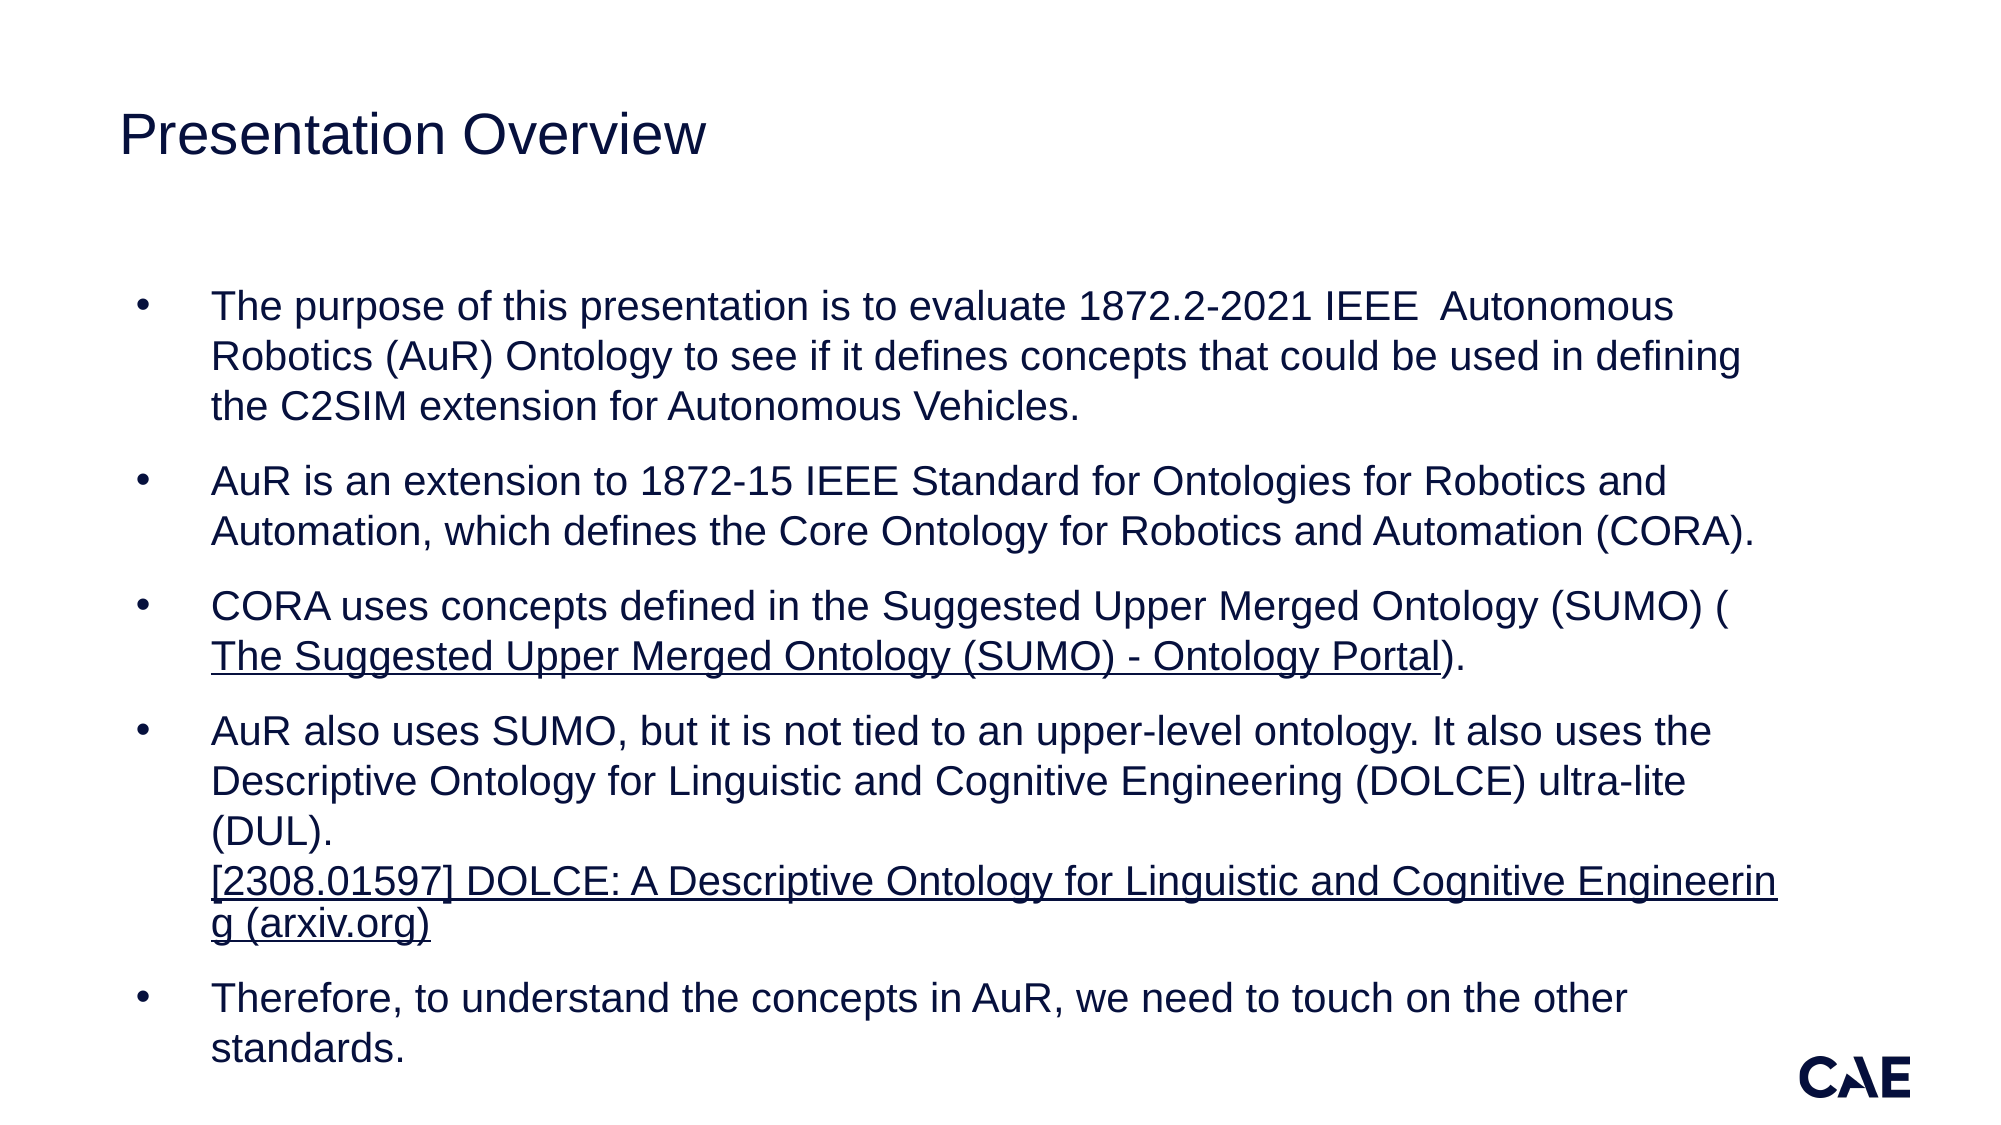

# Presentation Overview
The purpose of this presentation is to evaluate 1872.2-2021 IEEE  Autonomous Robotics (AuR) Ontology to see if it defines concepts that could be used in defining the C2SIM extension for Autonomous Vehicles.
AuR is an extension to 1872-15 IEEE Standard for Ontologies for Robotics and Automation, which defines the Core Ontology for Robotics and Automation (CORA).
CORA uses concepts defined in the Suggested Upper Merged Ontology (SUMO) (The Suggested Upper Merged Ontology (SUMO) - Ontology Portal).
AuR also uses SUMO, but it is not tied to an upper-level ontology. It also uses the Descriptive Ontology for Linguistic and Cognitive Engineering (DOLCE) ultra-lite (DUL). [2308.01597] DOLCE: A Descriptive Ontology for Linguistic and Cognitive Engineering (arxiv.org)
Therefore, to understand the concepts in AuR, we need to touch on the other standards.